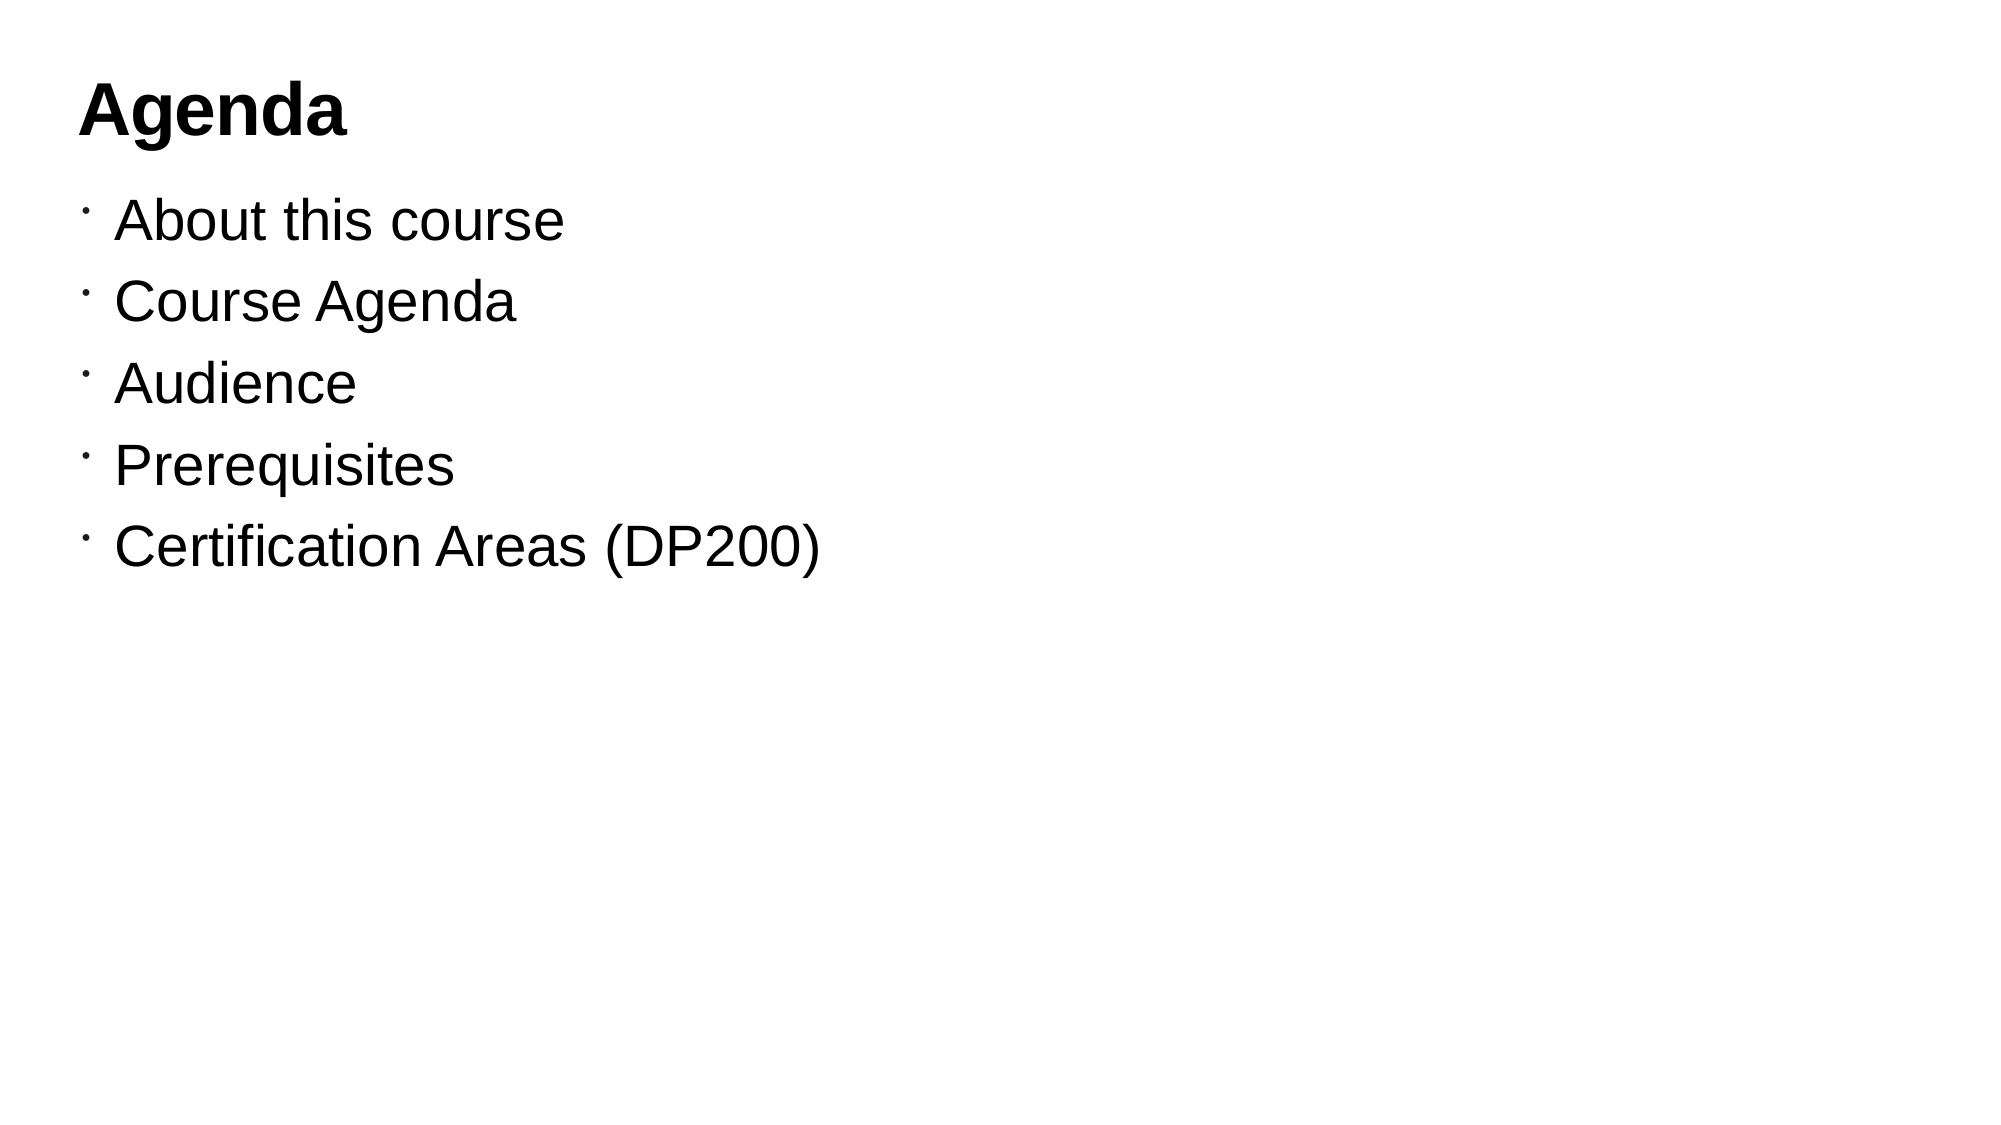

# Agenda
About this course
Course Agenda
Audience
Prerequisites
Certification Areas (DP200)